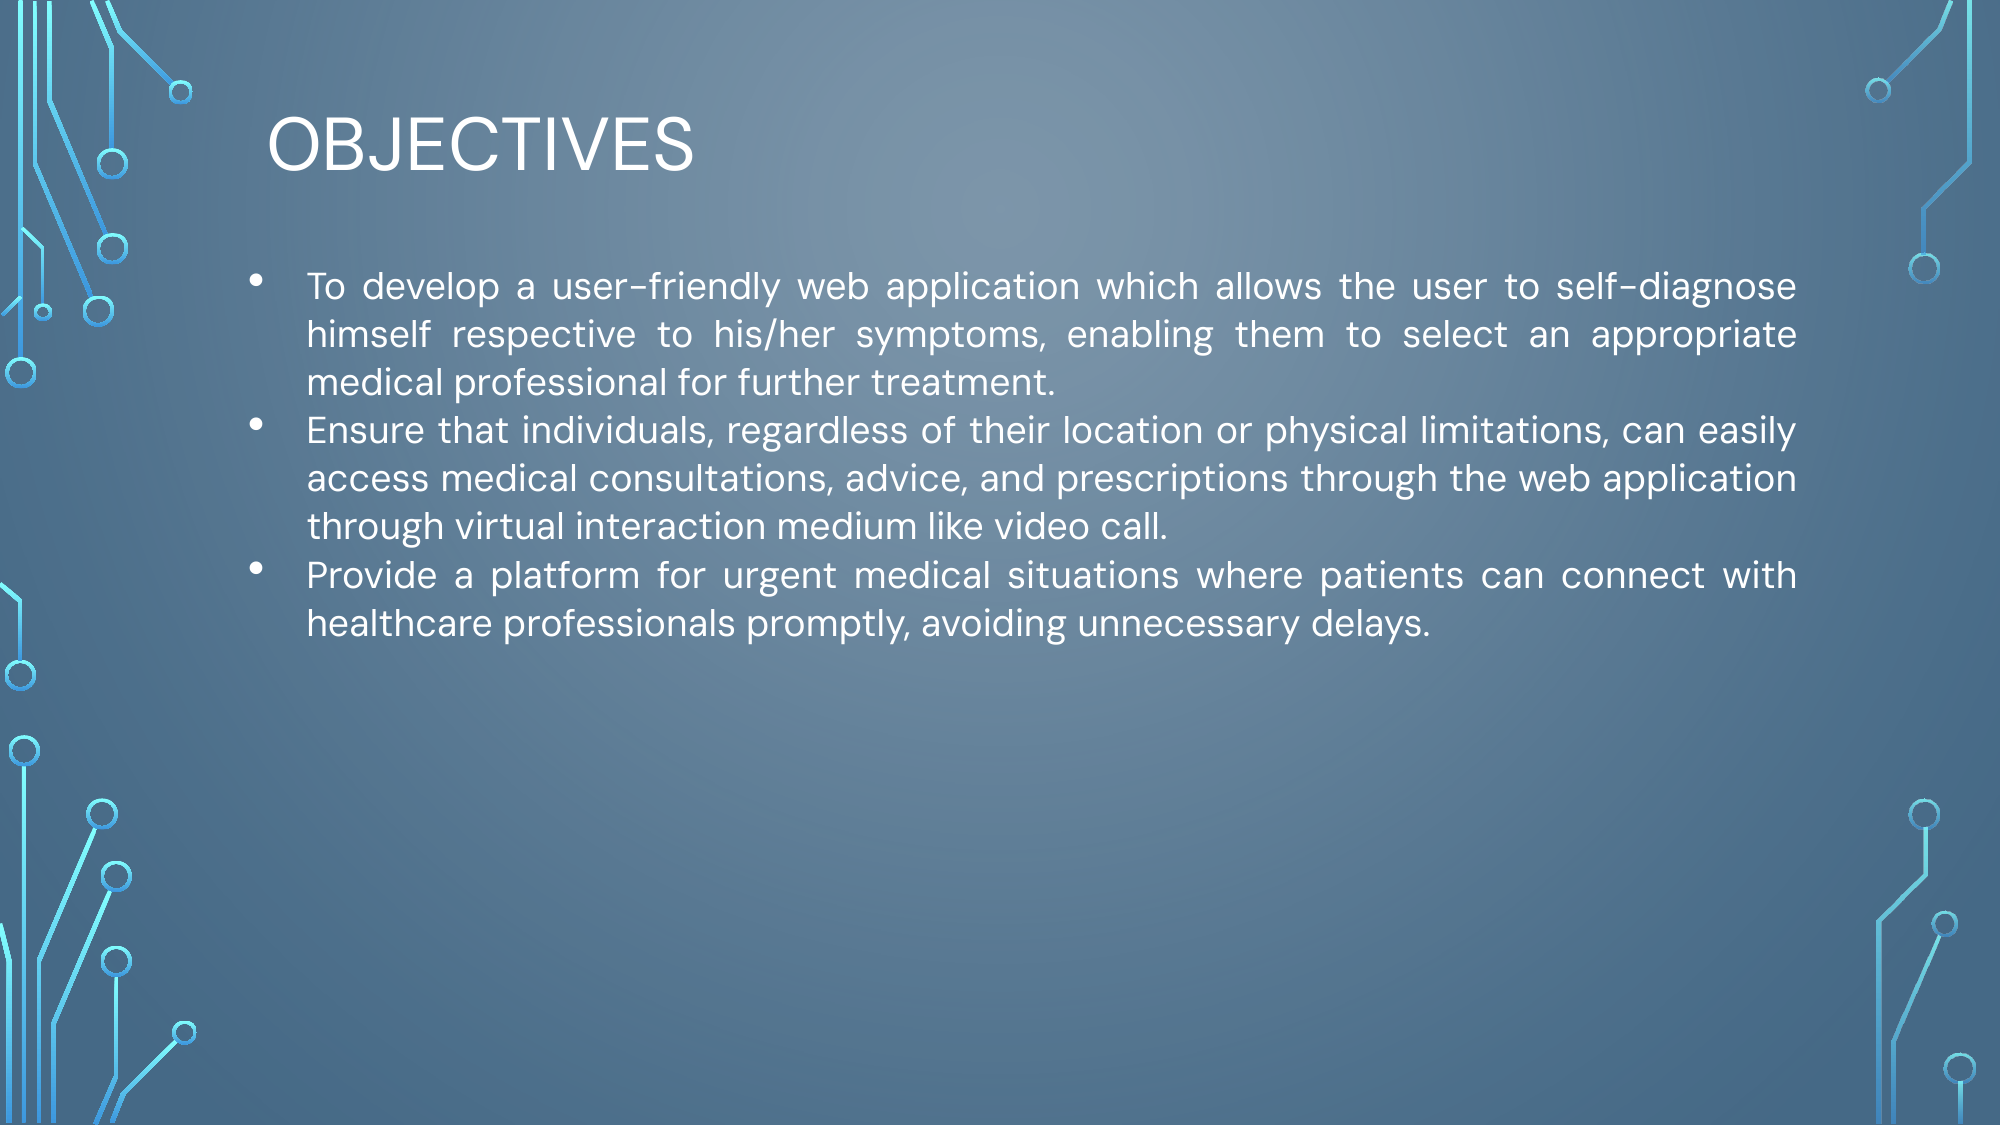

OBJECTIVES
To develop a user-friendly web application which allows the user to self-diagnose himself respective to his/her symptoms, enabling them to select an appropriate medical professional for further treatment.
Ensure that individuals, regardless of their location or physical limitations, can easily access medical consultations, advice, and prescriptions through the web application through virtual interaction medium like video call.
Provide a platform for urgent medical situations where patients can connect with healthcare professionals promptly, avoiding unnecessary delays.